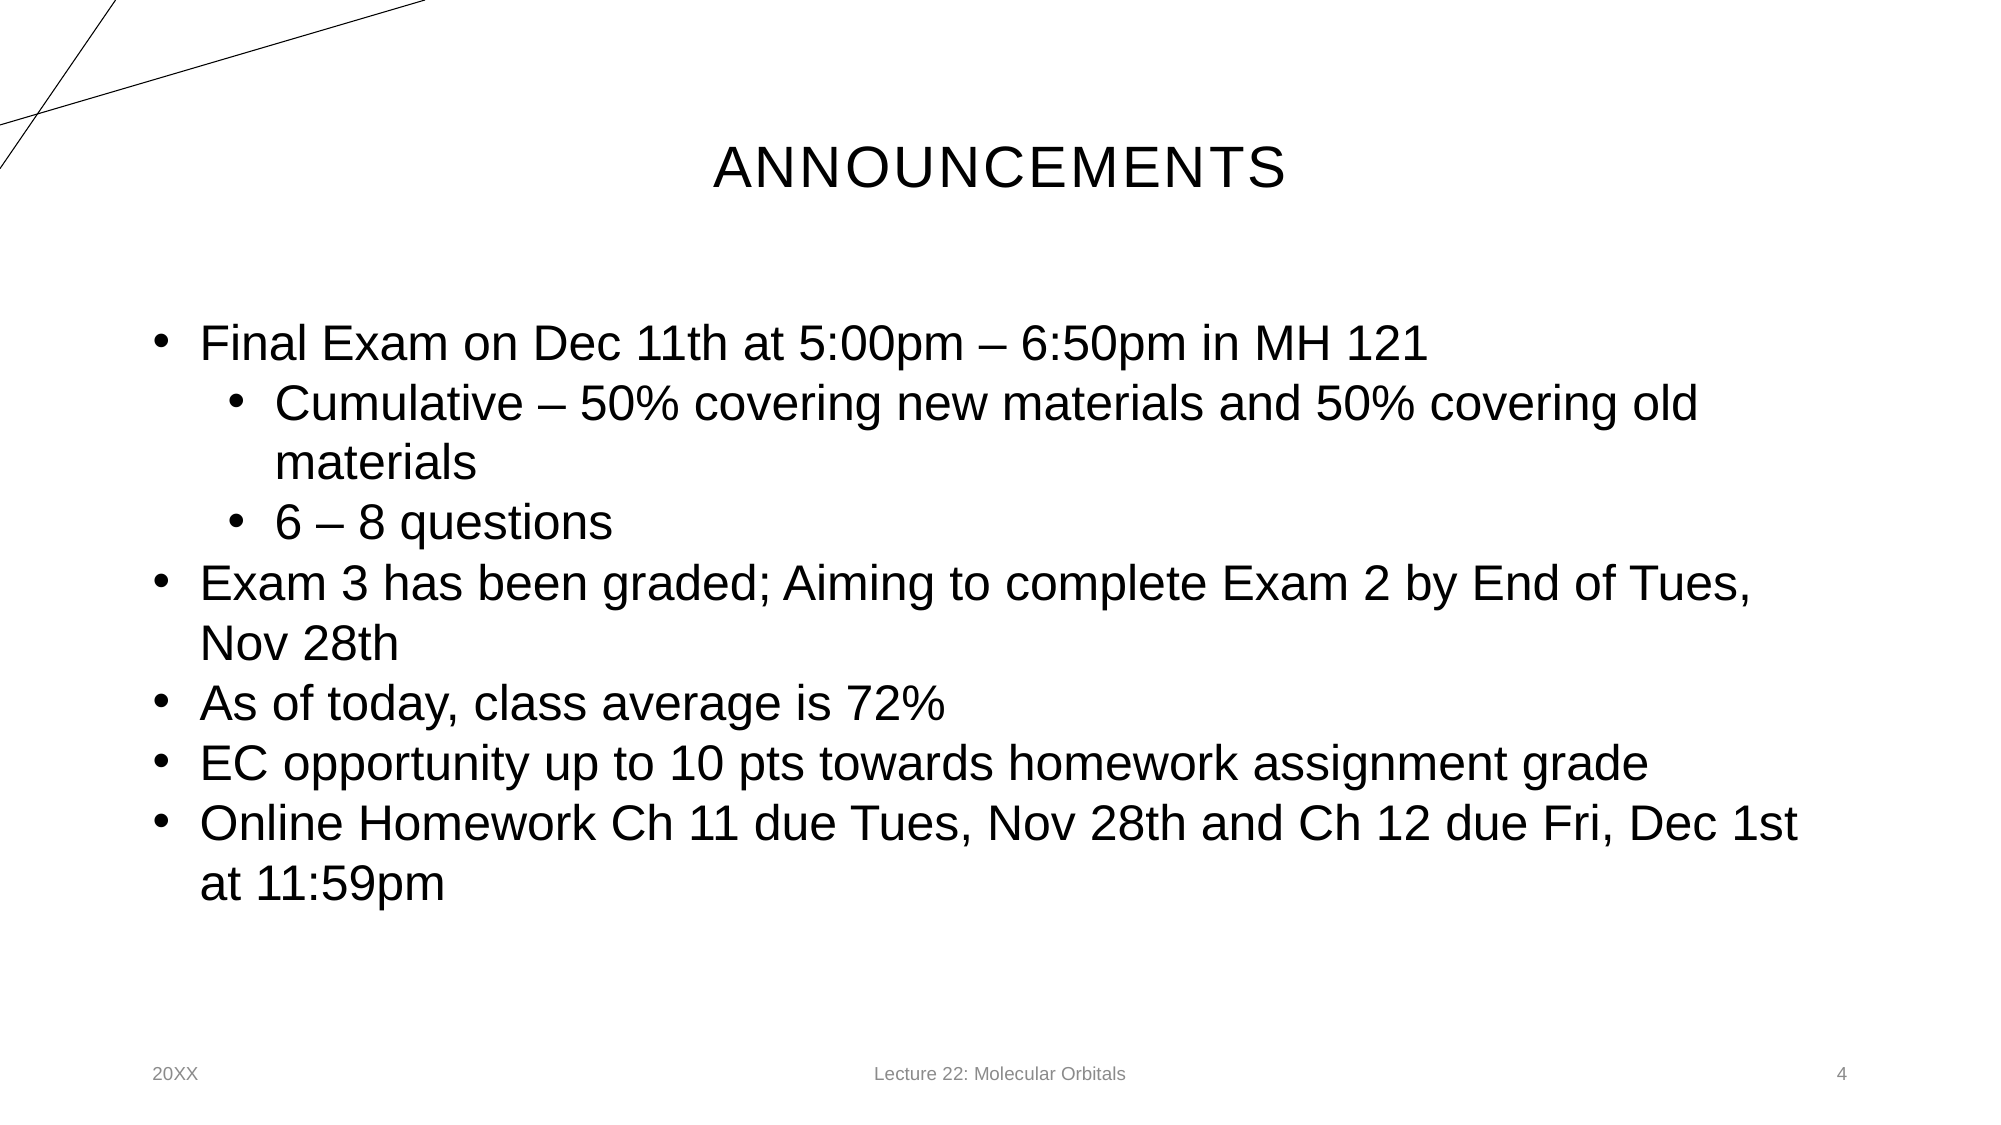

# announcements
Final Exam on Dec 11th at 5:00pm – 6:50pm in MH 121
Cumulative – 50% covering new materials and 50% covering old materials
6 – 8 questions
Exam 3 has been graded; Aiming to complete Exam 2 by End of Tues, Nov 28th
As of today, class average is 72%
EC opportunity up to 10 pts towards homework assignment grade
Online Homework Ch 11 due Tues, Nov 28th and Ch 12 due Fri, Dec 1st at 11:59pm
20XX
Lecture 22: Molecular Orbitals​
4